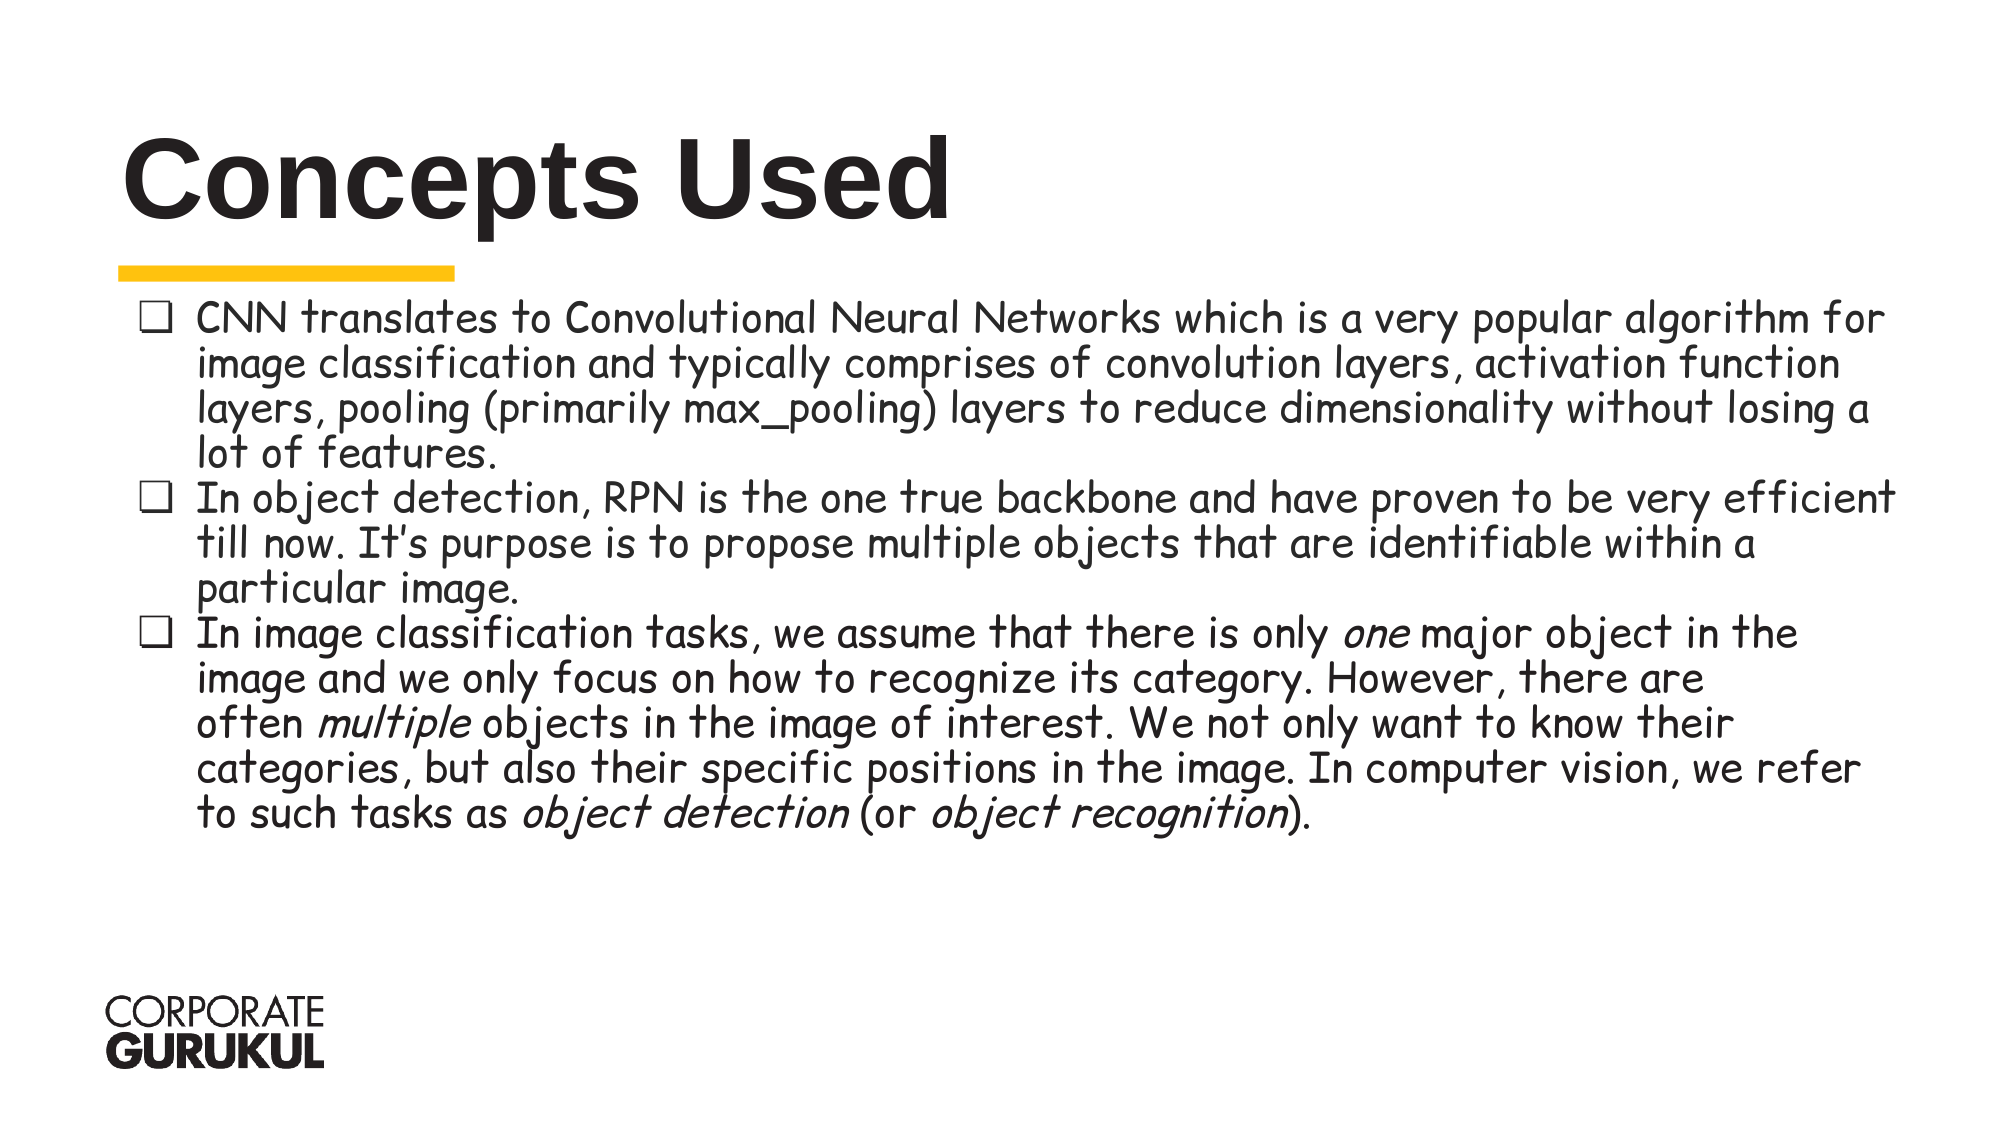

Concepts Used
CNN translates to Convolutional Neural Networks which is a very popular algorithm for image classification and typically comprises of convolution layers, activation function layers, pooling (primarily max_pooling) layers to reduce dimensionality without losing a lot of features.
In object detection, RPN is the one true backbone and have proven to be very efficient till now. It’s purpose is to propose multiple objects that are identifiable within a particular image.
In image classification tasks, we assume that there is only one major object in the image and we only focus on how to recognize its category. However, there are often multiple objects in the image of interest. We not only want to know their categories, but also their specific positions in the image. In computer vision, we refer to such tasks as object detection (or object recognition).